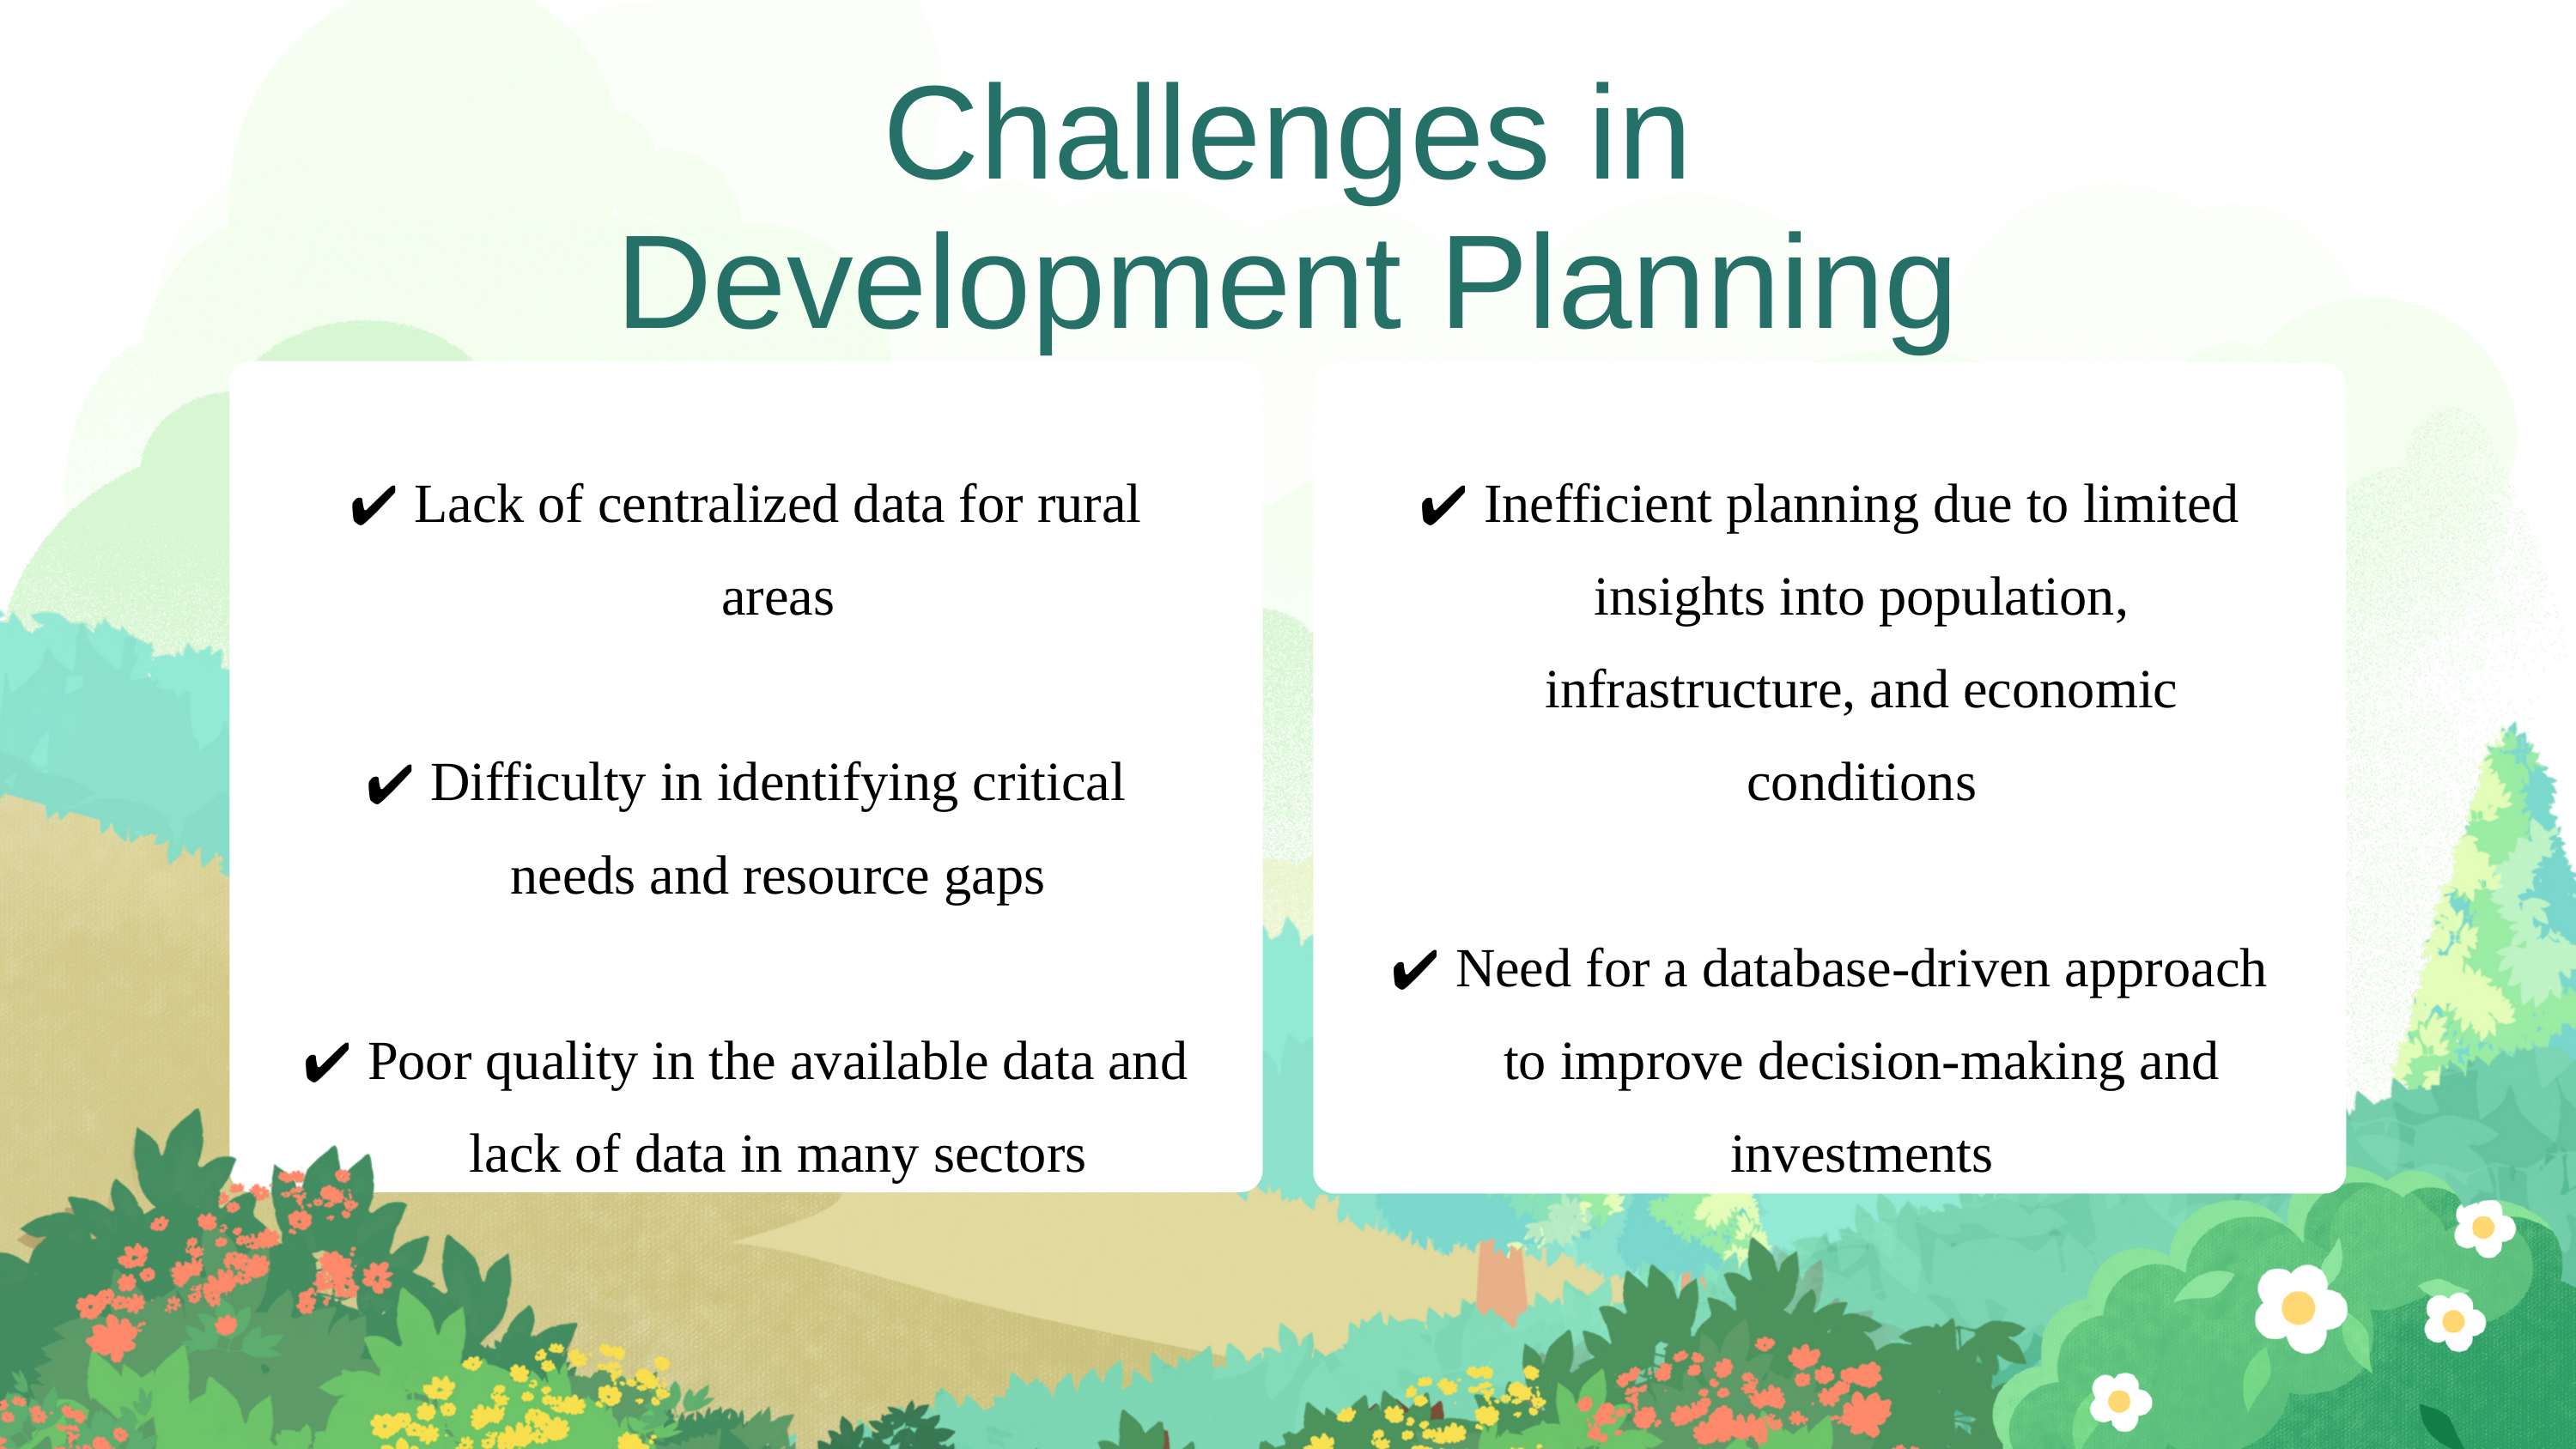

Challenges in Development Planning

Lack of centralized data for rural areas

Difficulty in identifying critical needs and resource gaps

Poor quality in the available data and lack of data in many sectors
Inefficient planning due to limited insights into population, infrastructure, and economic conditions

Need for a database-driven approach to improve decision-making and investments